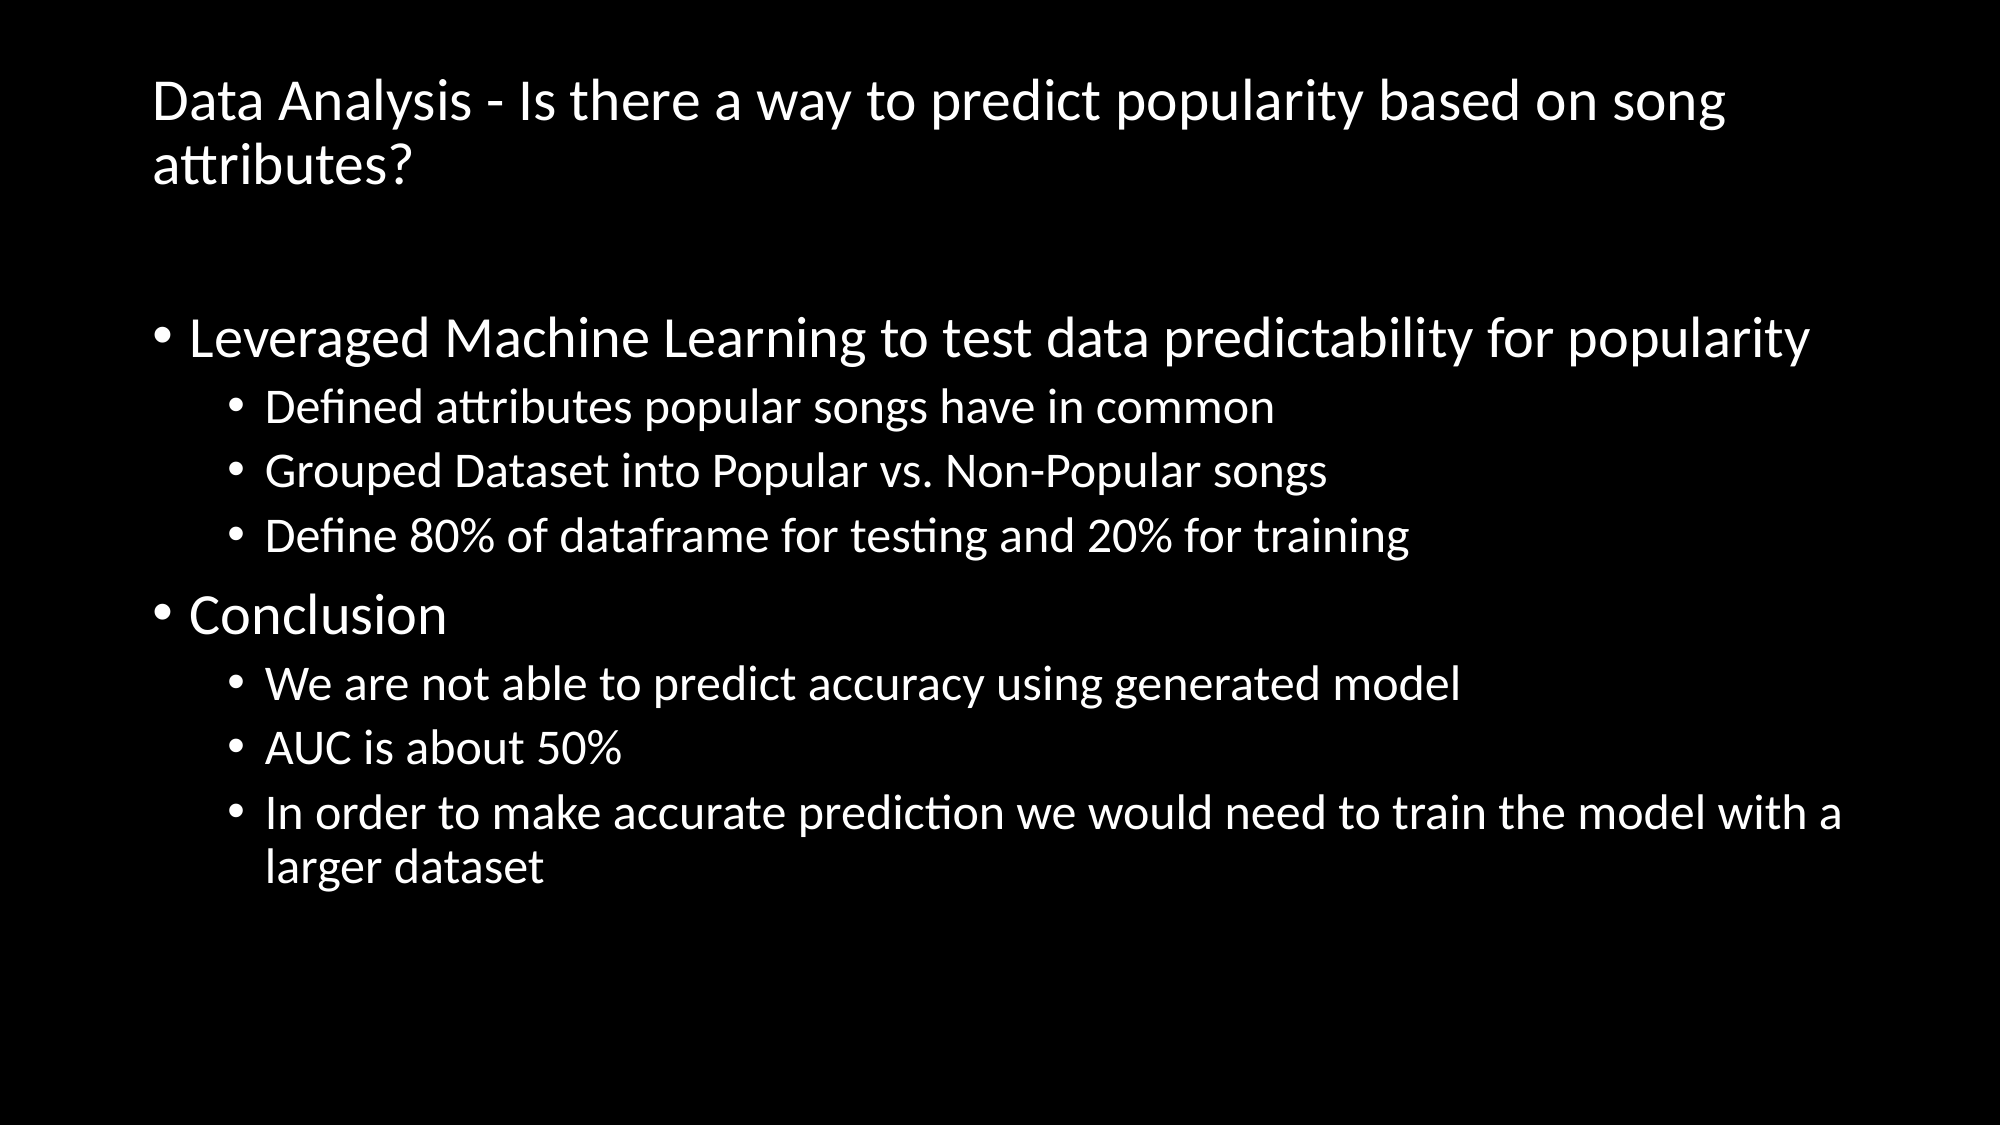

# Data Analysis - Is there a way to predict popularity based on song attributes?
Leveraged Machine Learning to test data predictability for popularity
Defined attributes popular songs have in common
Grouped Dataset into Popular vs. Non-Popular songs
Define 80% of dataframe for testing and 20% for training
Conclusion
We are not able to predict accuracy using generated model
AUC is about 50%
In order to make accurate prediction we would need to train the model with a larger dataset